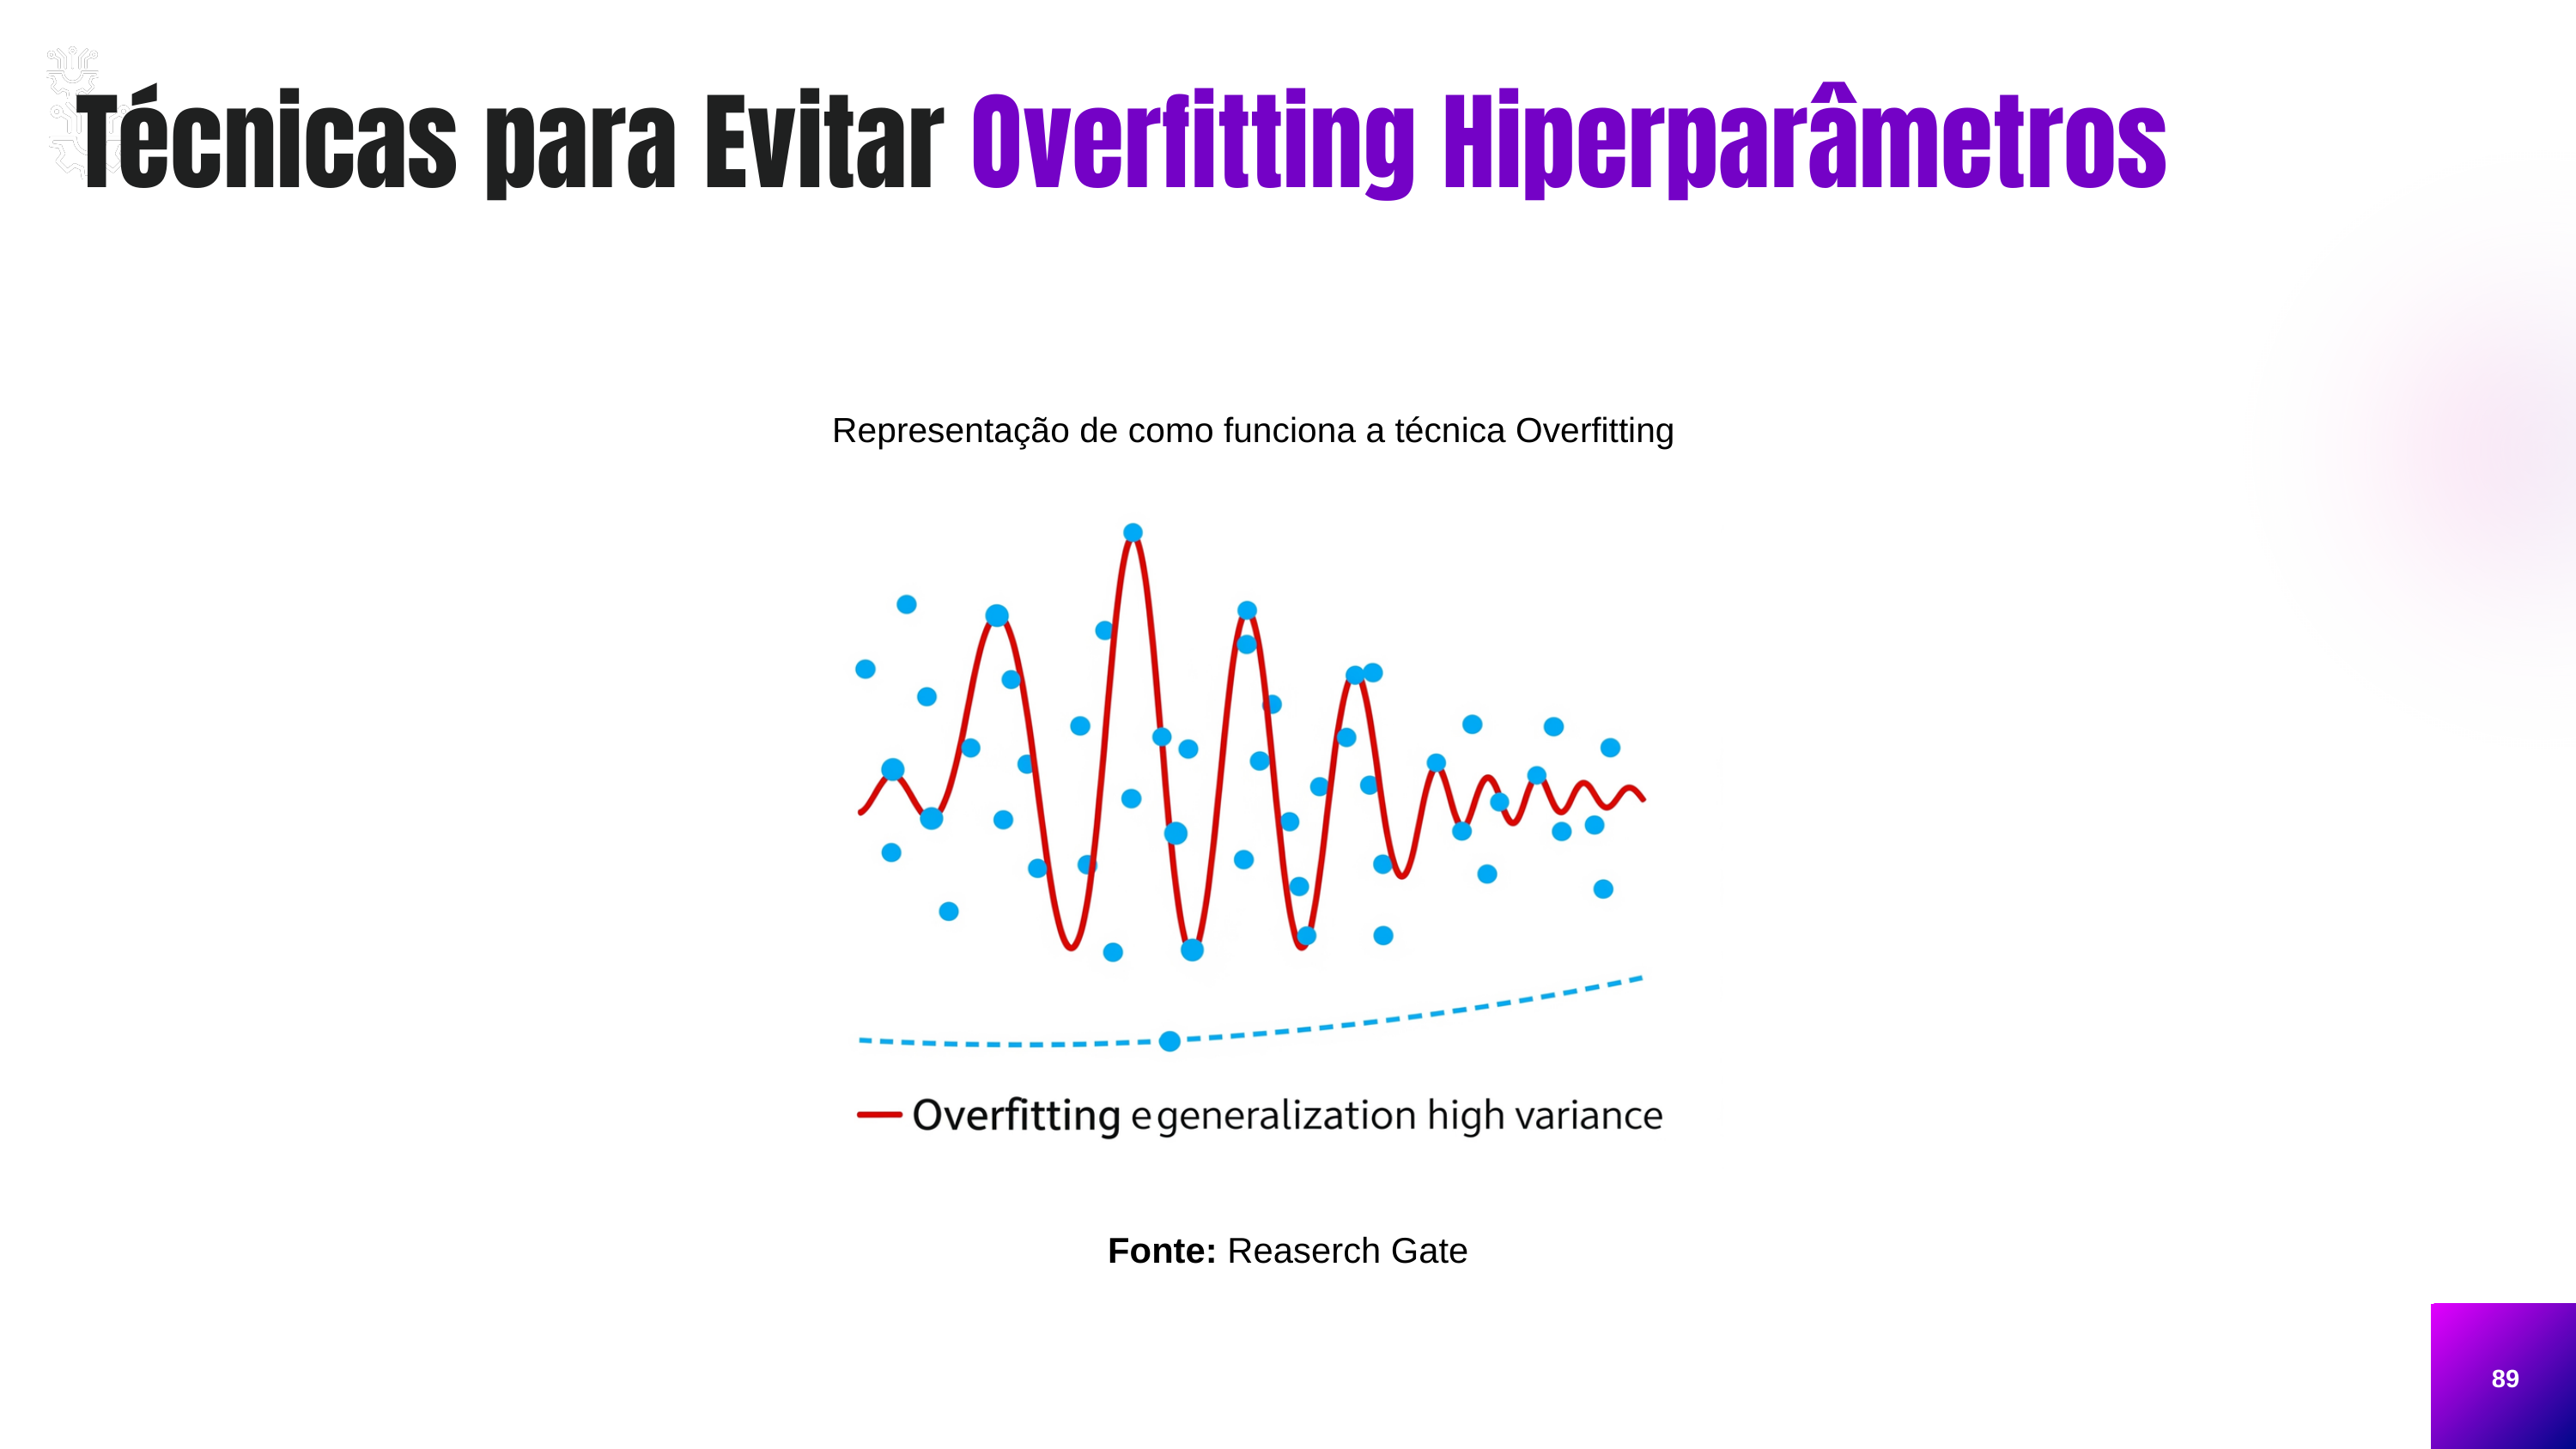

Técnicas para Evitar Overfitting Hiperparâmetros

Representação de como funciona a técnica Overfitting

Fonte: Reaserch Gate

89